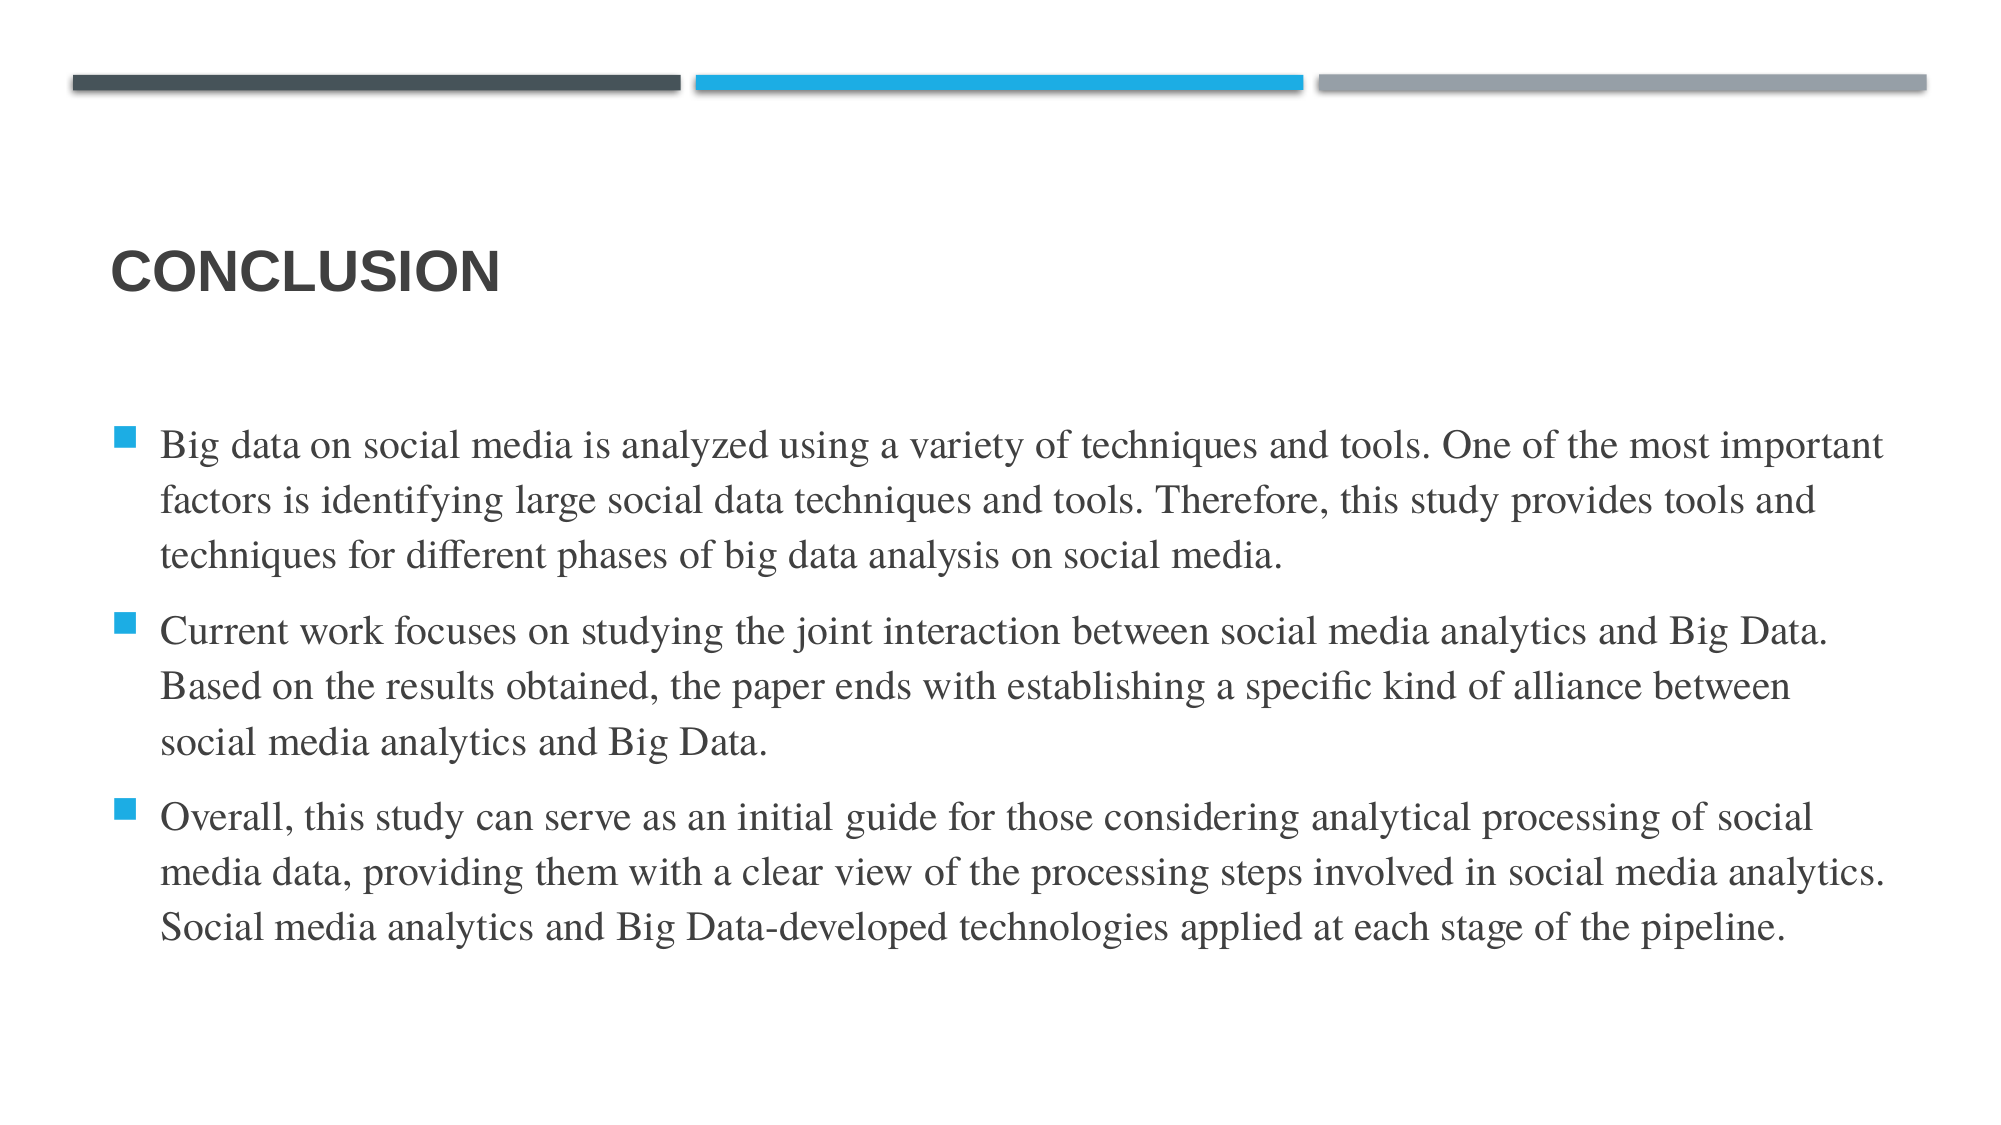

# conclusion
Big data on social media is analyzed using a variety of techniques and tools. One of the most important factors is identifying large social data techniques and tools. Therefore, this study provides tools and techniques for different phases of big data analysis on social media.
Current work focuses on studying the joint interaction between social media analytics and Big Data. Based on the results obtained, the paper ends with establishing a specific kind of alliance between social media analytics and Big Data.
Overall, this study can serve as an initial guide for those considering analytical processing of social media data, providing them with a clear view of the processing steps involved in social media analytics. Social media analytics and Big Data-developed technologies applied at each stage of the pipeline.